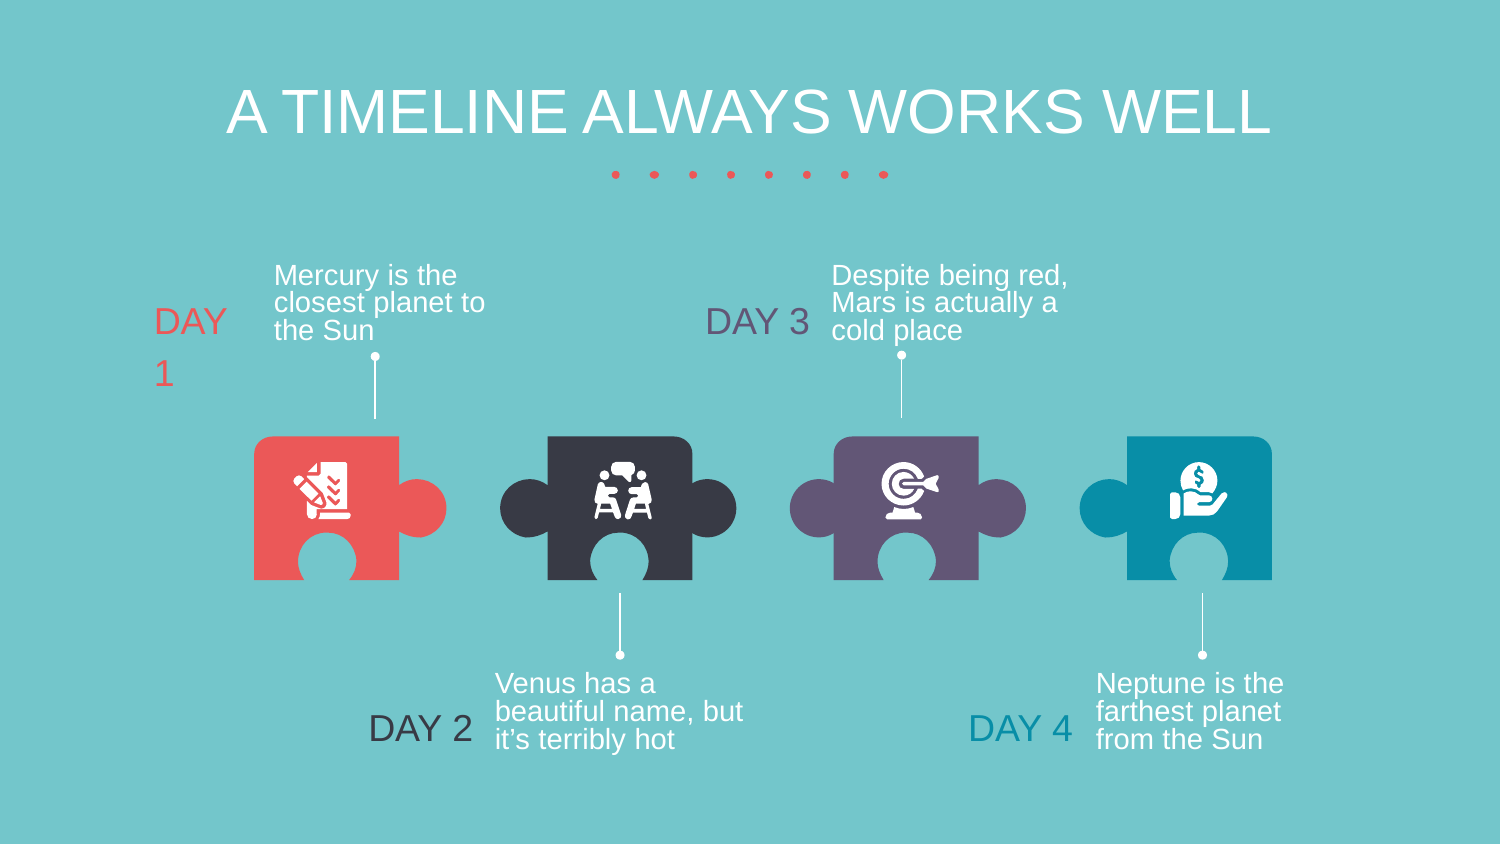

# A TIMELINE ALWAYS WORKS WELL

Mercury is the closest planet to the Sun
Despite being red, Mars is actually a cold place
DAY 1
DAY 3

Venus has a beautiful name, but it’s terribly hot
Neptune is the farthest planet from the Sun
DAY 2
DAY 4